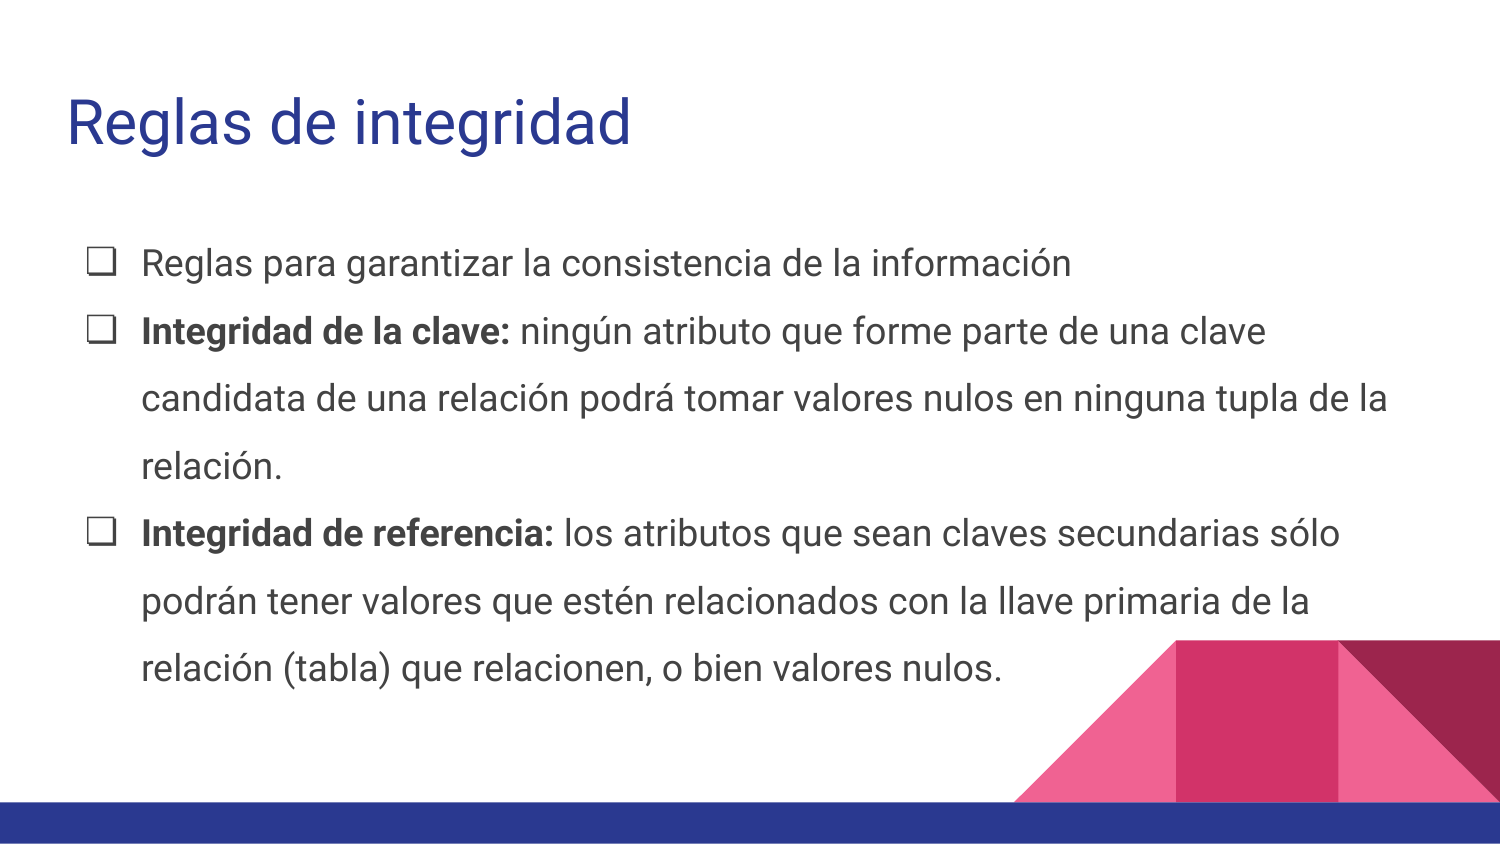

# Reglas de integridad
Reglas para garantizar la consistencia de la información
Integridad de la clave: ningún atributo que forme parte de una clave candidata de una relación podrá tomar valores nulos en ninguna tupla de la relación.
Integridad de referencia: los atributos que sean claves secundarias sólo podrán tener valores que estén relacionados con la llave primaria de la relación (tabla) que relacionen, o bien valores nulos.